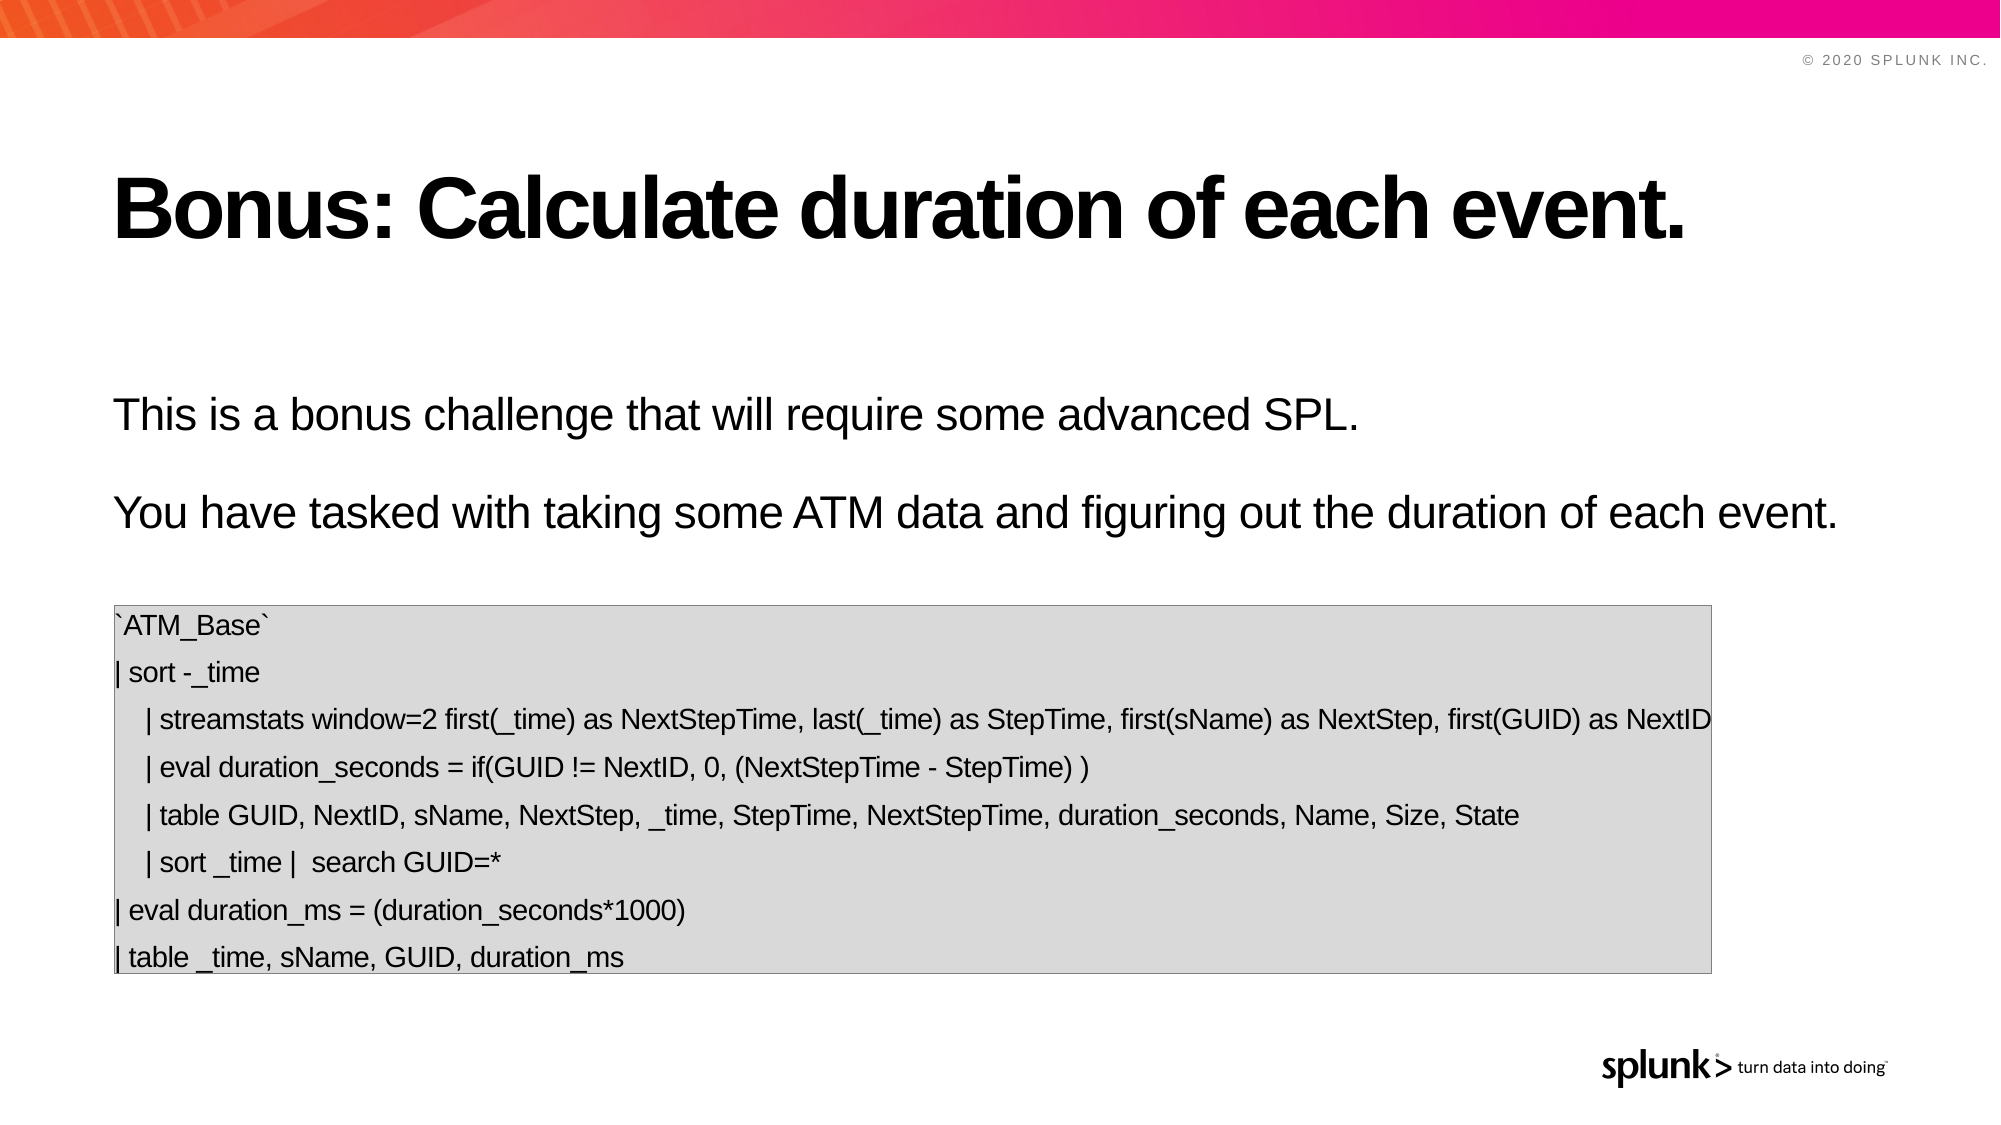

# Bonus: Calculate duration of each event.

This is a bonus challenge that will require some advanced SPL.
You have tasked with taking some ATM data and figuring out the duration of each event.

`ATM_Base`
| sort -_time
    | streamstats window=2 first(_time) as NextStepTime, last(_time) as StepTime, first(sName) as NextStep, first(GUID) as NextID
    | eval duration_seconds = if(GUID != NextID, 0, (NextStepTime - StepTime) )
    | table GUID, NextID, sName, NextStep, _time, StepTime, NextStepTime, duration_seconds, Name, Size, State
    | sort _time |  search GUID=*
| eval duration_ms = (duration_seconds*1000)
| table _time, sName, GUID, duration_ms